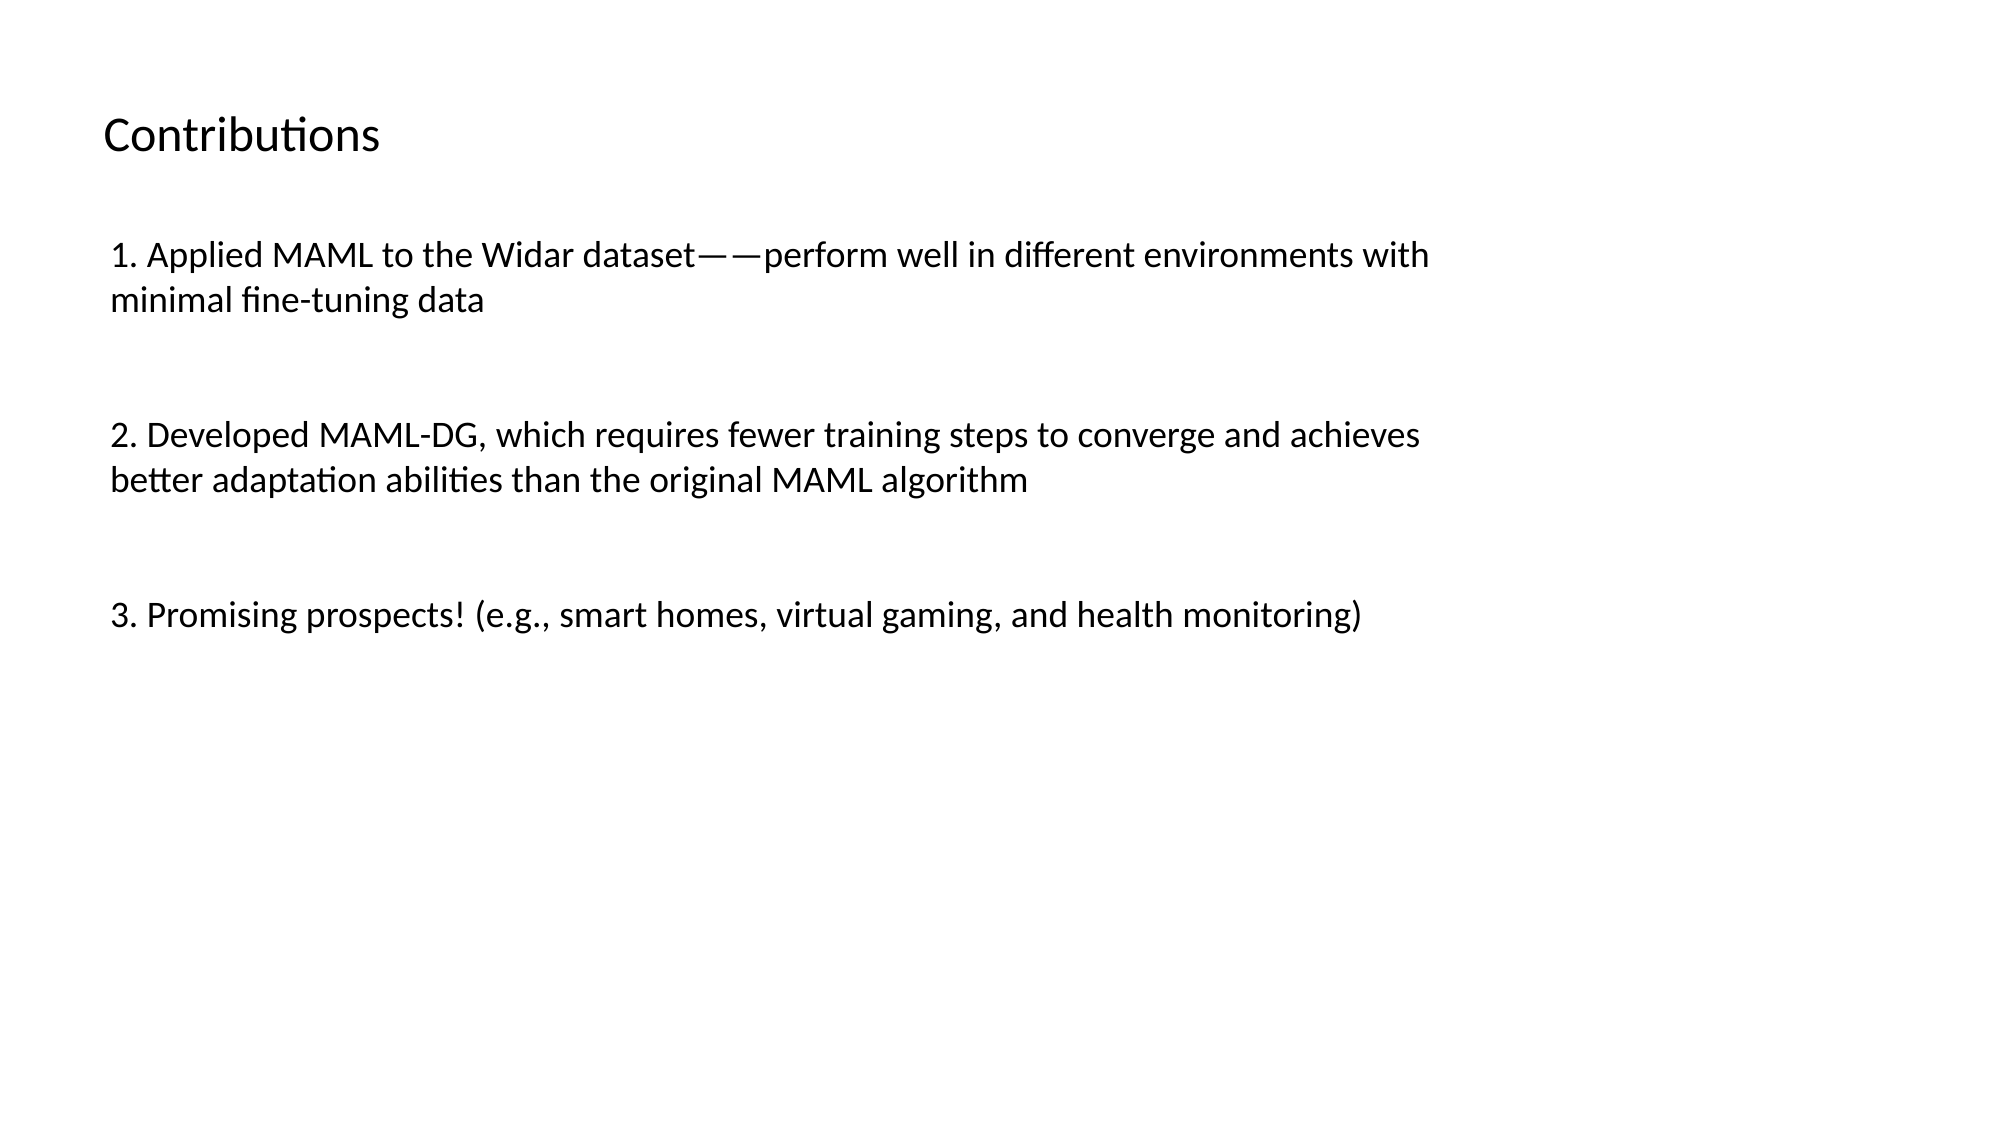

Contributions
1. Applied MAML to the Widar dataset——perform well in different environments with minimal fine-tuning data

2. Developed MAML-DG, which requires fewer training steps to converge and achieves better adaptation abilities than the original MAML algorithm

3. Promising prospects! (e.g., smart homes, virtual gaming, and health monitoring)